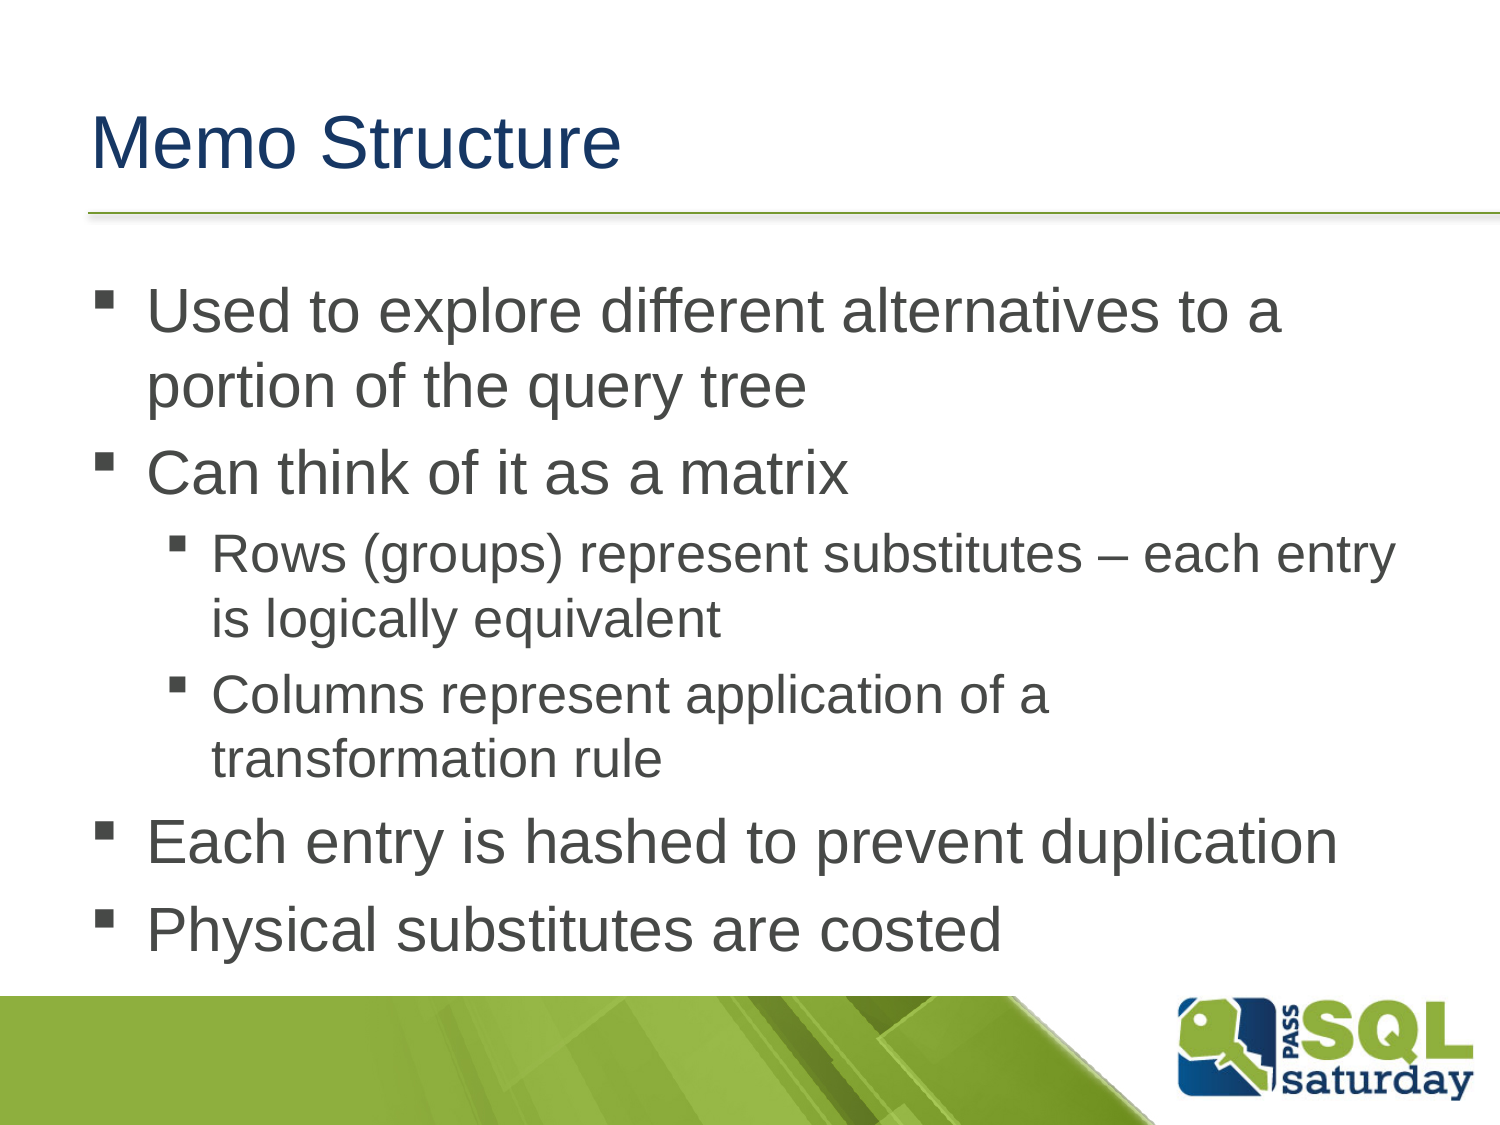

# Memo Structure
Used to explore different alternatives to a portion of the query tree
Can think of it as a matrix
Rows (groups) represent substitutes – each entry is logically equivalent
Columns represent application of a transformation rule
Each entry is hashed to prevent duplication
Physical substitutes are costed